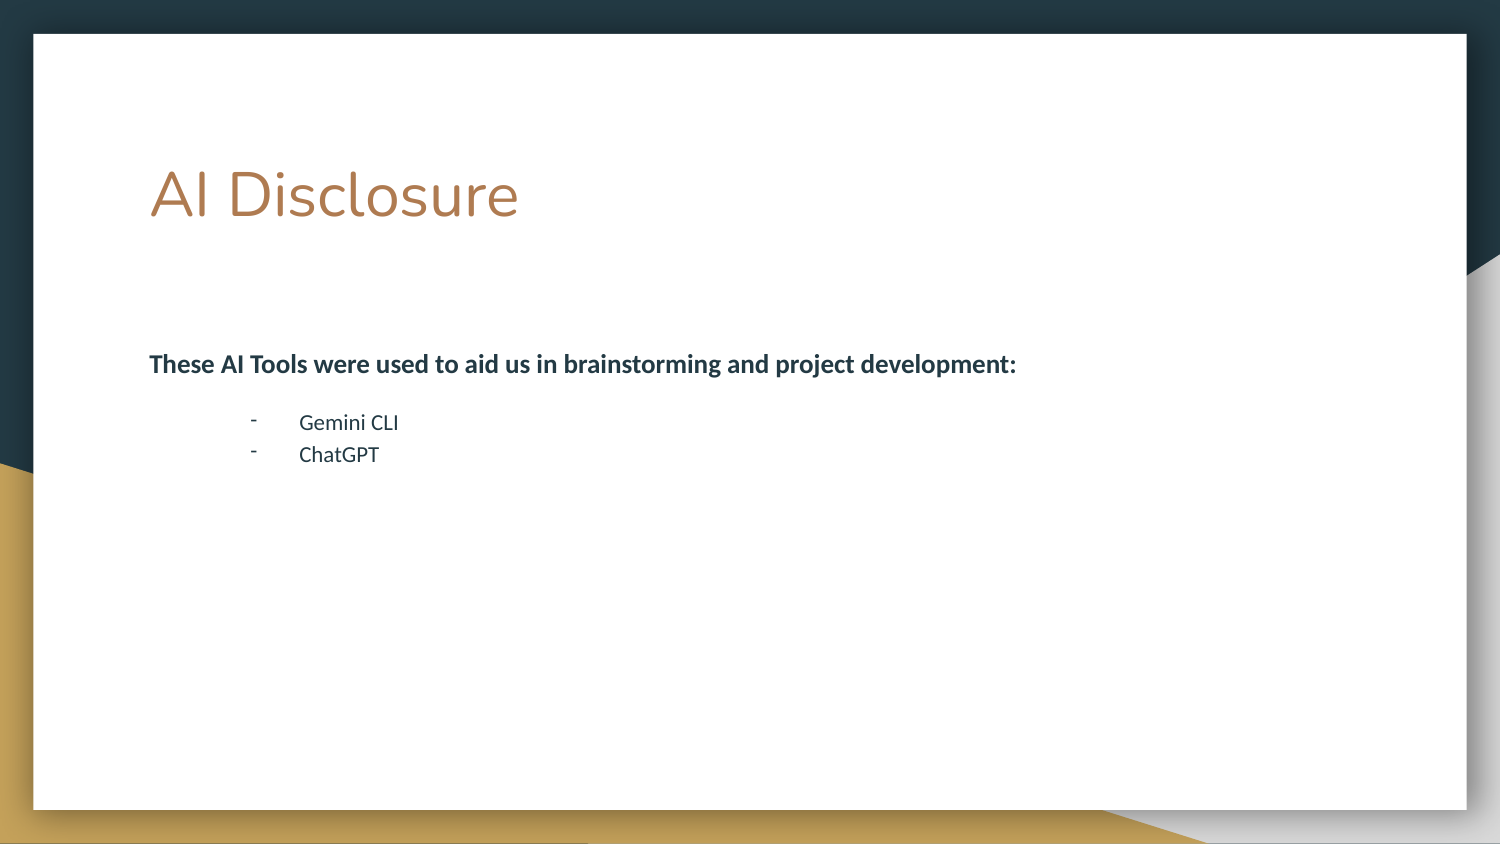

# AI Disclosure
These AI Tools were used to aid us in brainstorming and project development:
Gemini CLI
ChatGPT